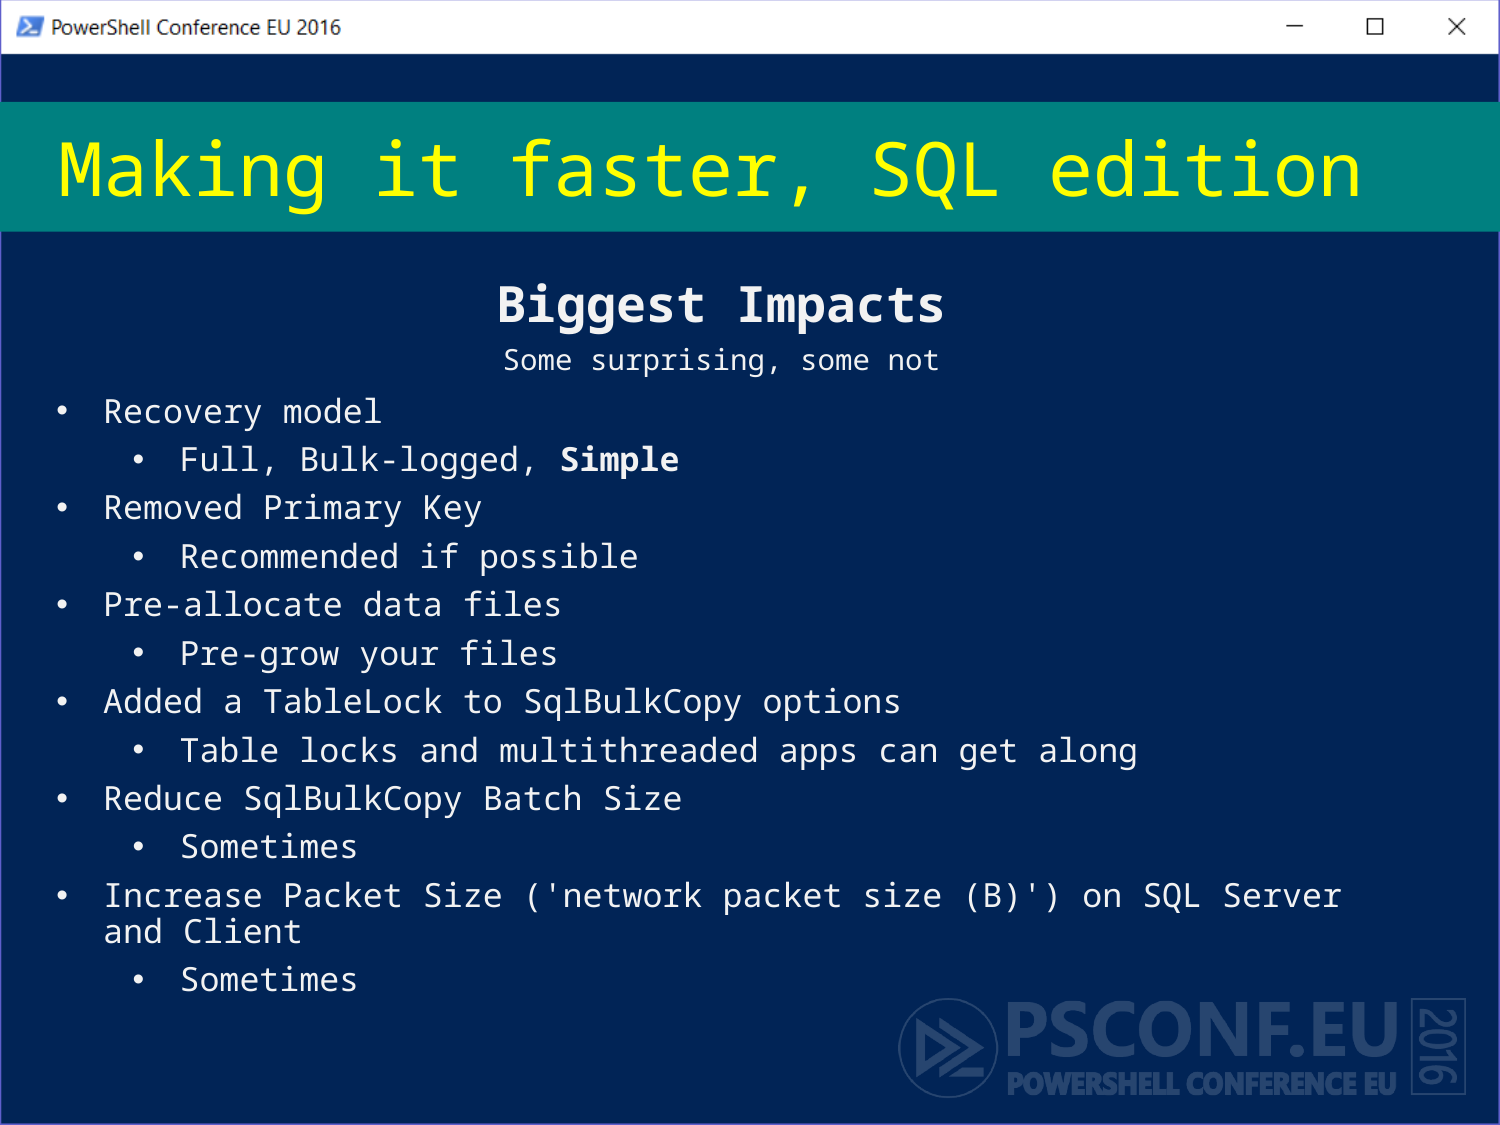

# Making it faster, SQL edition
Biggest Impacts
Some surprising, some not
Recovery model
Full, Bulk-logged, Simple
Removed Primary Key
Recommended if possible
Pre-allocate data files
Pre-grow your files
Added a TableLock to SqlBulkCopy options
Table locks and multithreaded apps can get along
Reduce SqlBulkCopy Batch Size
Sometimes
Increase Packet Size ('network packet size (B)') on SQL Server and Client
Sometimes